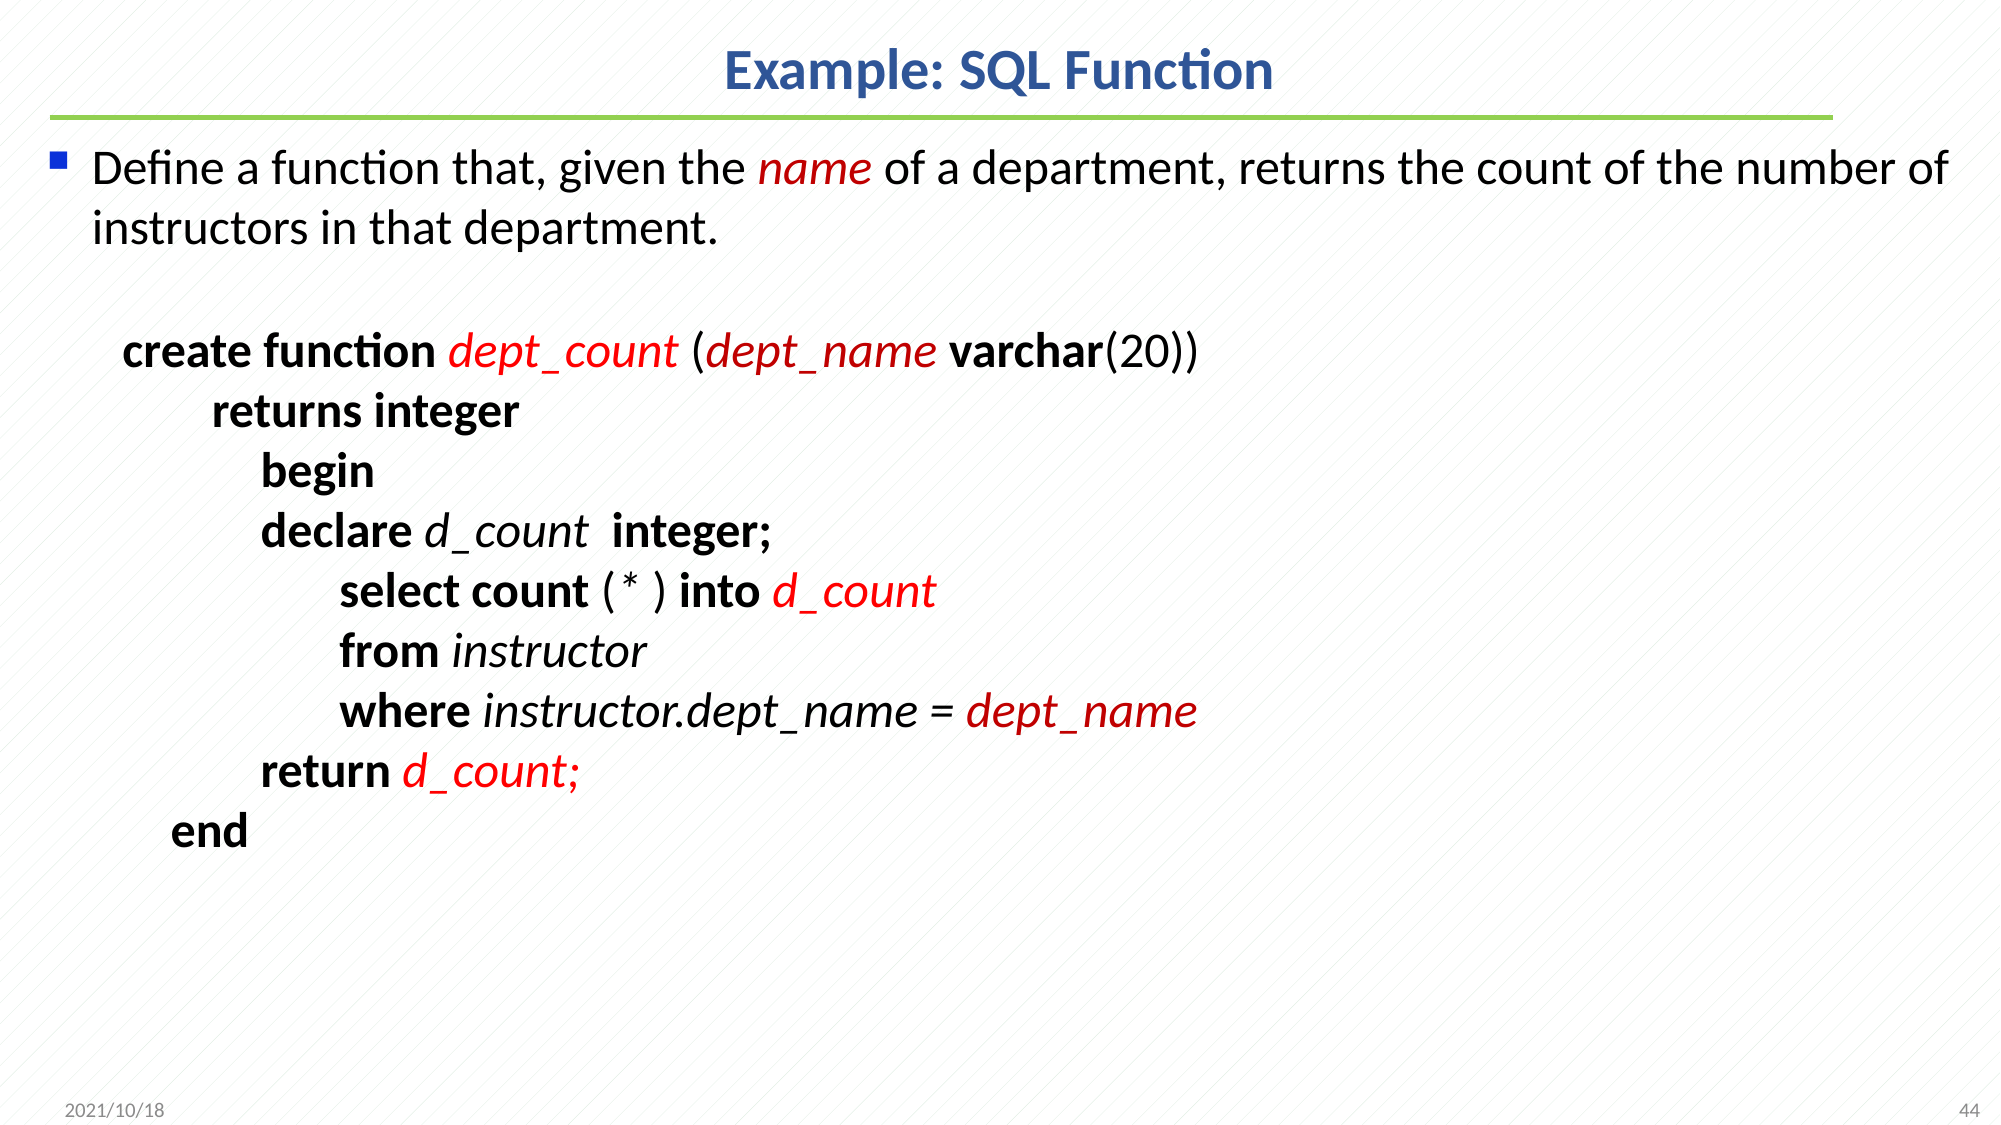

# Example: SQL Function
Define a function that, given the name of a department, returns the count of the number of instructors in that department.

          create function dept_count (dept_name varchar(20))
                returns integer
               begin
               declare d_count  integer;
                      select count (* ) into d_count
                      from instructor
                      where instructor.dept_name = dept_name
               return d_count;
       end

44
2021/10/18